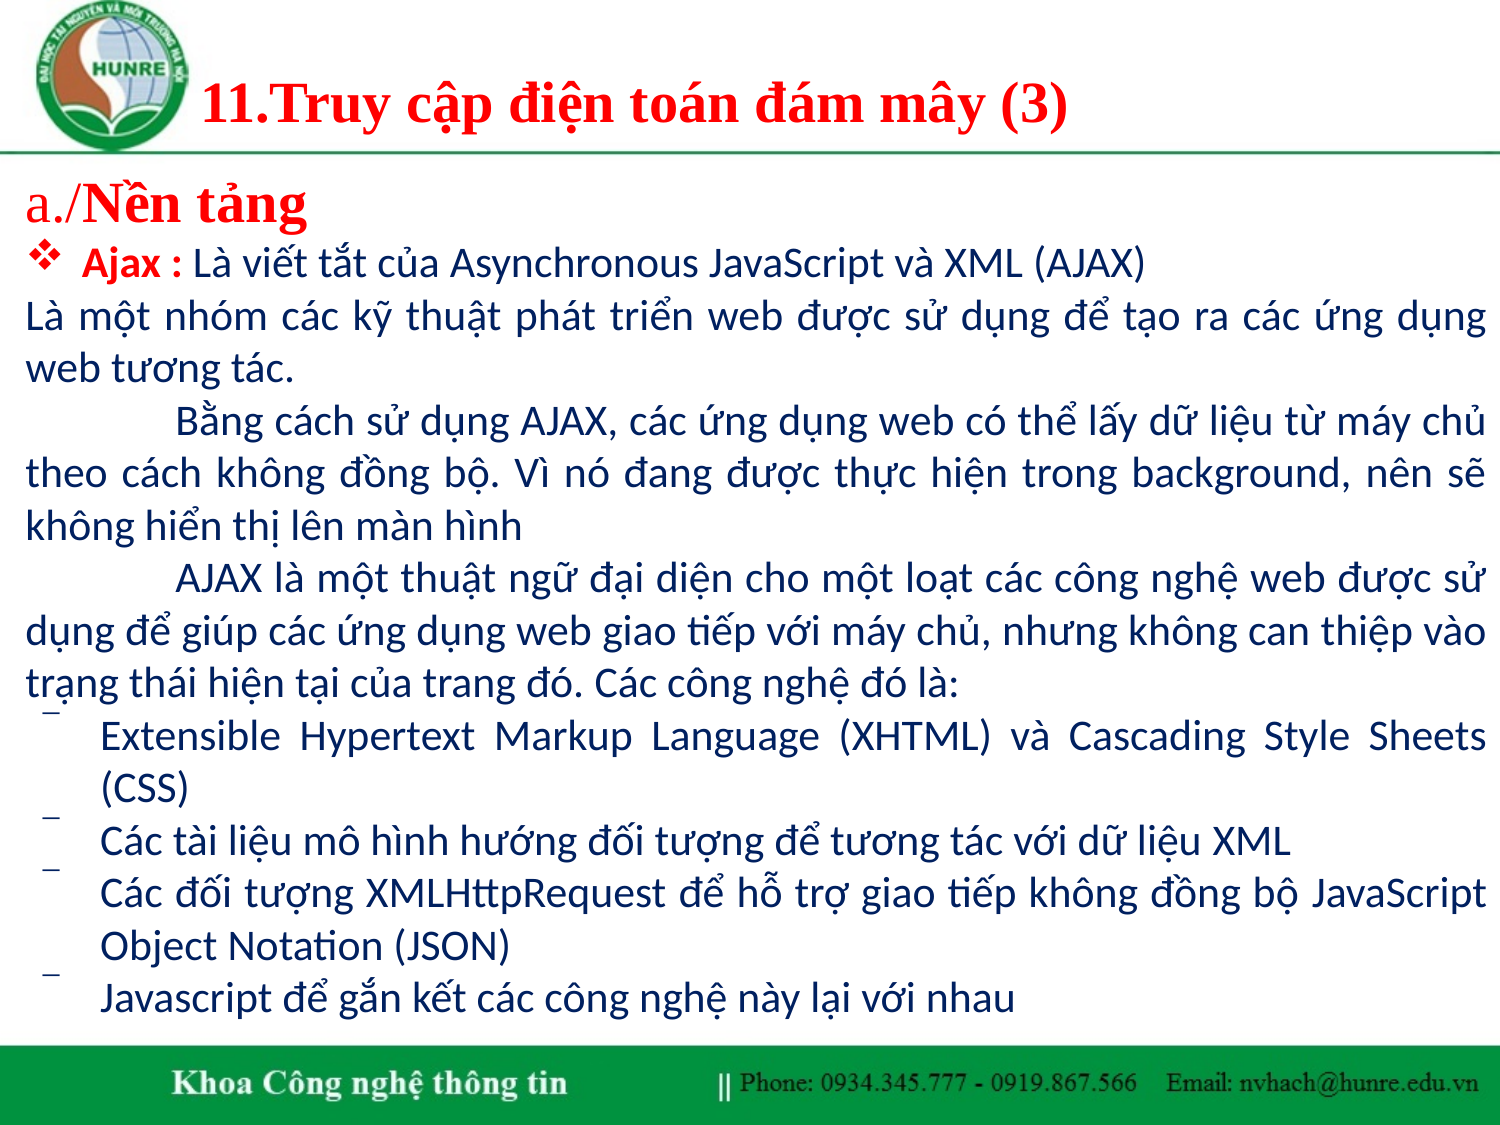

# 11.Truy cập điện toán đám mây (3)
a./Nền tảng
Ajax : Là viết tắt của Asynchronous JavaScript và XML (AJAX)
Là một nhóm các kỹ thuật phát triển web được sử dụng để tạo ra các ứng dụng web tương tác.
	Bằng cách sử dụng AJAX, các ứng dụng web có thể lấy dữ liệu từ máy chủ theo cách không đồng bộ. Vì nó đang được thực hiện trong background, nên sẽ không hiển thị lên màn hình
	AJAX là một thuật ngữ đại diện cho một loạt các công nghệ web được sử dụng để giúp các ứng dụng web giao tiếp với máy chủ, nhưng không can thiệp vào trạng thái hiện tại của trang đó. Các công nghệ đó là:
Extensible Hypertext Markup Language (XHTML) và Cascading Style Sheets (CSS)
Các tài liệu mô hình hướng đối tượng để tương tác với dữ liệu XML
Các đối tượng XMLHttpRequest để hỗ trợ giao tiếp không đồng bộ JavaScript Object Notation (JSON)
Javascript để gắn kết các công nghệ này lại với nhau